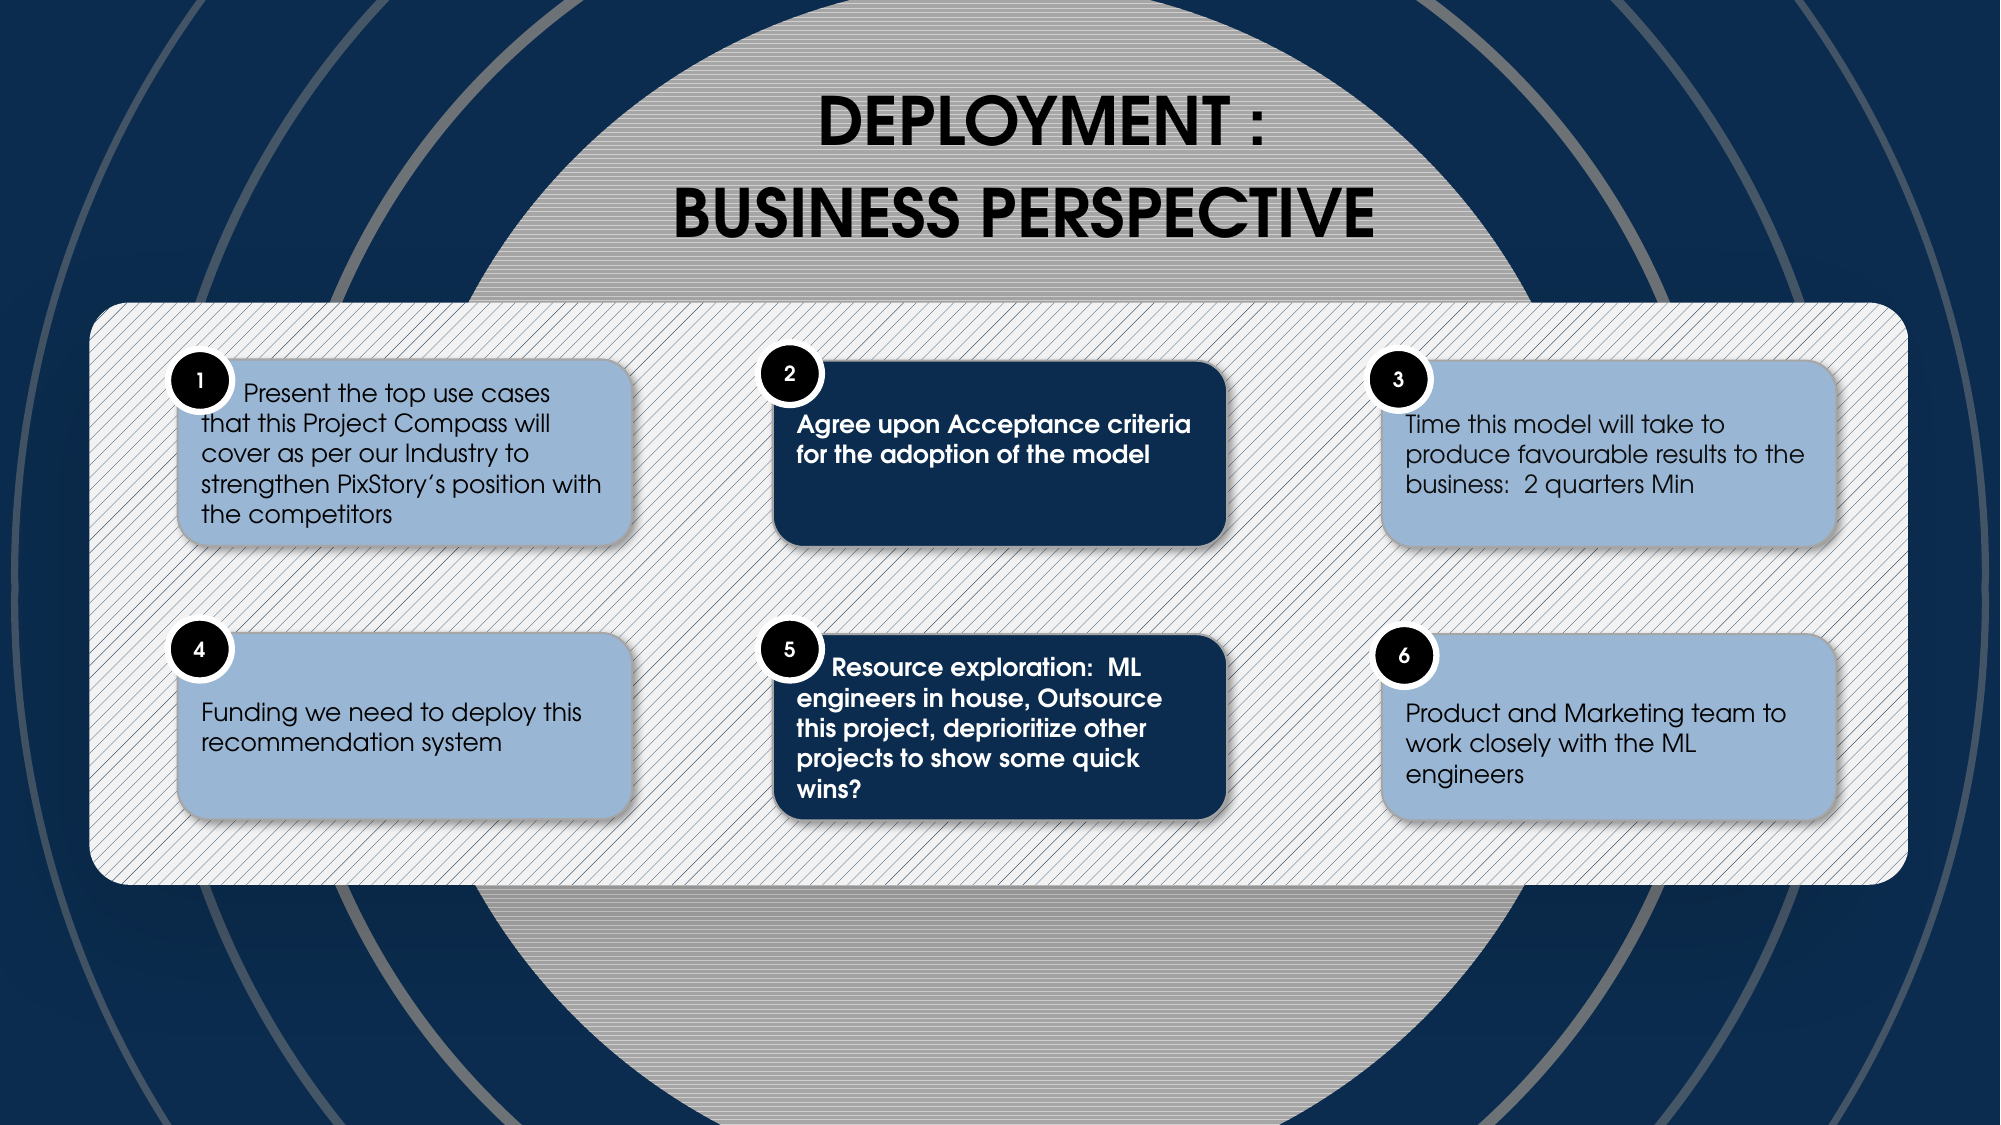

DEPLOYMENT :
BUSINESS PERSPECTIVE

2
3
1
      Present the top use cases   that this Project Compass will cover as per our Industry to strengthen PixStory’s position with the competitors
Agree upon Acceptance criteria for the adoption of the model

Time this model will take to produce favourable results to the business:  2 quarters Min
4
5
6
Funding we need to deploy this recommendation system
     Resource exploration:  ML engineers in house, Outsource this project, deprioritize other projects to show some quick wins?

Product and Marketing team to work closely with the ML engineers